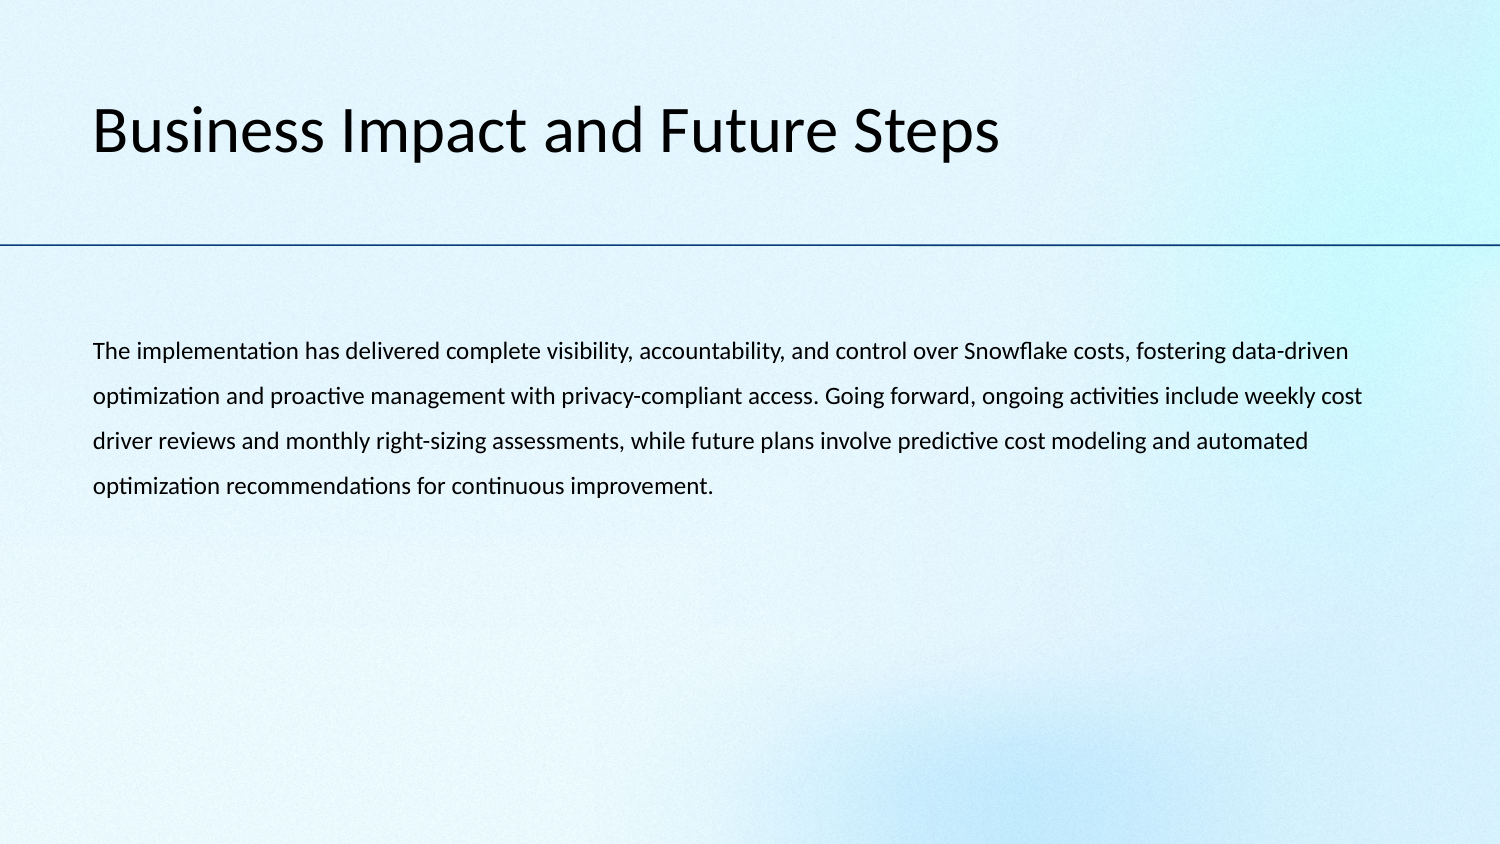

Business Impact and Future Steps
The implementation has delivered complete visibility, accountability, and control over Snowflake costs, fostering data-driven optimization and proactive management with privacy-compliant access. Going forward, ongoing activities include weekly cost driver reviews and monthly right-sizing assessments, while future plans involve predictive cost modeling and automated optimization recommendations for continuous improvement.